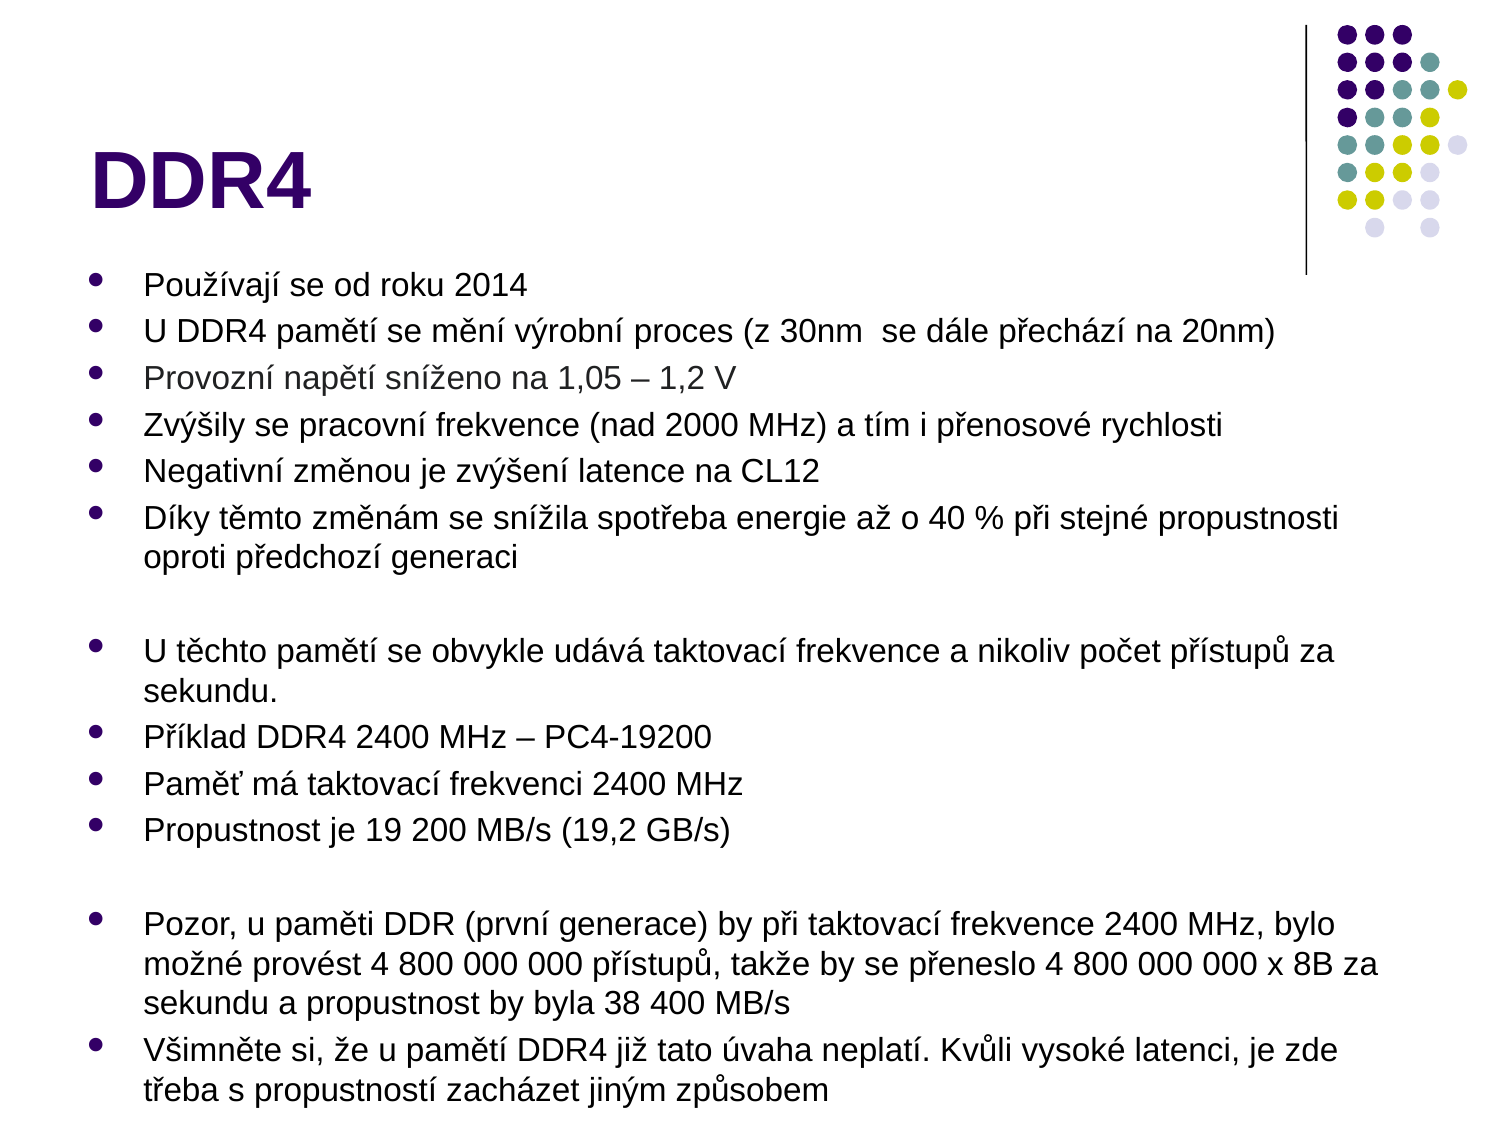

# DDR4
Používají se od roku 2014
U DDR4 pamětí se mění výrobní proces (z 30nm  se dále přechází na 20nm)
Provozní napětí sníženo na 1,05 – 1,2 V
Zvýšily se pracovní frekvence (nad 2000 MHz) a tím i přenosové rychlosti
Negativní změnou je zvýšení latence na CL12
Díky těmto změnám se snížila spotřeba energie až o 40 % při stejné propustnosti oproti předchozí generaci

U těchto pamětí se obvykle udává taktovací frekvence a nikoliv počet přístupů za sekundu.
Příklad DDR4 2400 MHz – PC4-19200
Paměť má taktovací frekvenci 2400 MHz
Propustnost je 19 200 MB/s (19,2 GB/s)

Pozor, u paměti DDR (první generace) by při taktovací frekvence 2400 MHz, bylo možné provést 4 800 000 000 přístupů, takže by se přeneslo 4 800 000 000 x 8B za sekundu a propustnost by byla 38 400 MB/s
Všimněte si, že u pamětí DDR4 již tato úvaha neplatí. Kvůli vysoké latenci, je zde třeba s propustností zacházet jiným způsobem